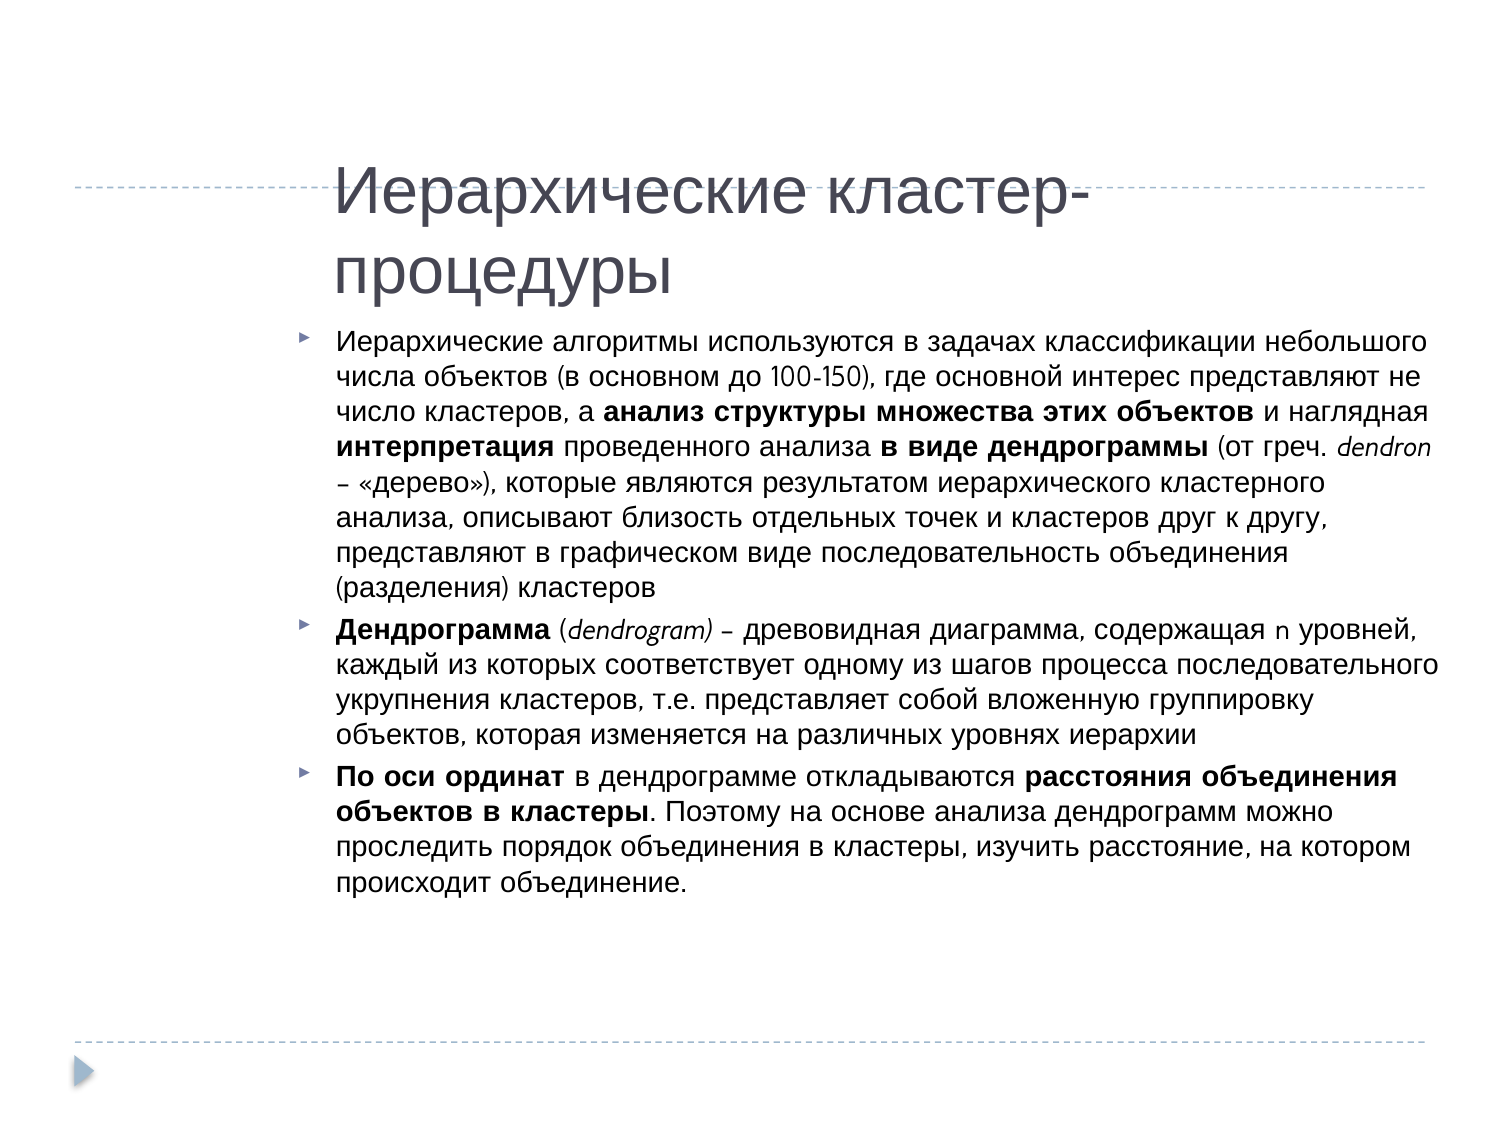

# Иерархические кластер-процедуры
Иерархические алгоритмы используются в задачах классификации небольшого числа объектов (в основном до 100-150), где основной интерес представляют не число кластеров, а анализ структуры множества этих объектов и наглядная интерпретация проведенного анализа в виде дендрограммы (от греч. dendron – «дерево»), которые являются результатом иерархического кластерного анализа, описывают близость отдельных точек и кластеров друг к другу, представляют в графическом виде последовательность объединения (разделения) кластеров
Дендрограмма (dendrogram) – древовидная диаграмма, содержащая n уровней, каждый из которых соответствует одному из шагов процесса последовательного укрупнения кластеров, т.е. представляет собой вложенную группировку объектов, которая изменяется на различных уровнях иерархии
По оси ординат в дендрограмме откладываются расстояния объединения объектов в кластеры. Поэтому на основе анализа дендрограмм можно проследить порядок объединения в кластеры, изучить расстояние, на котором происходит объединение.